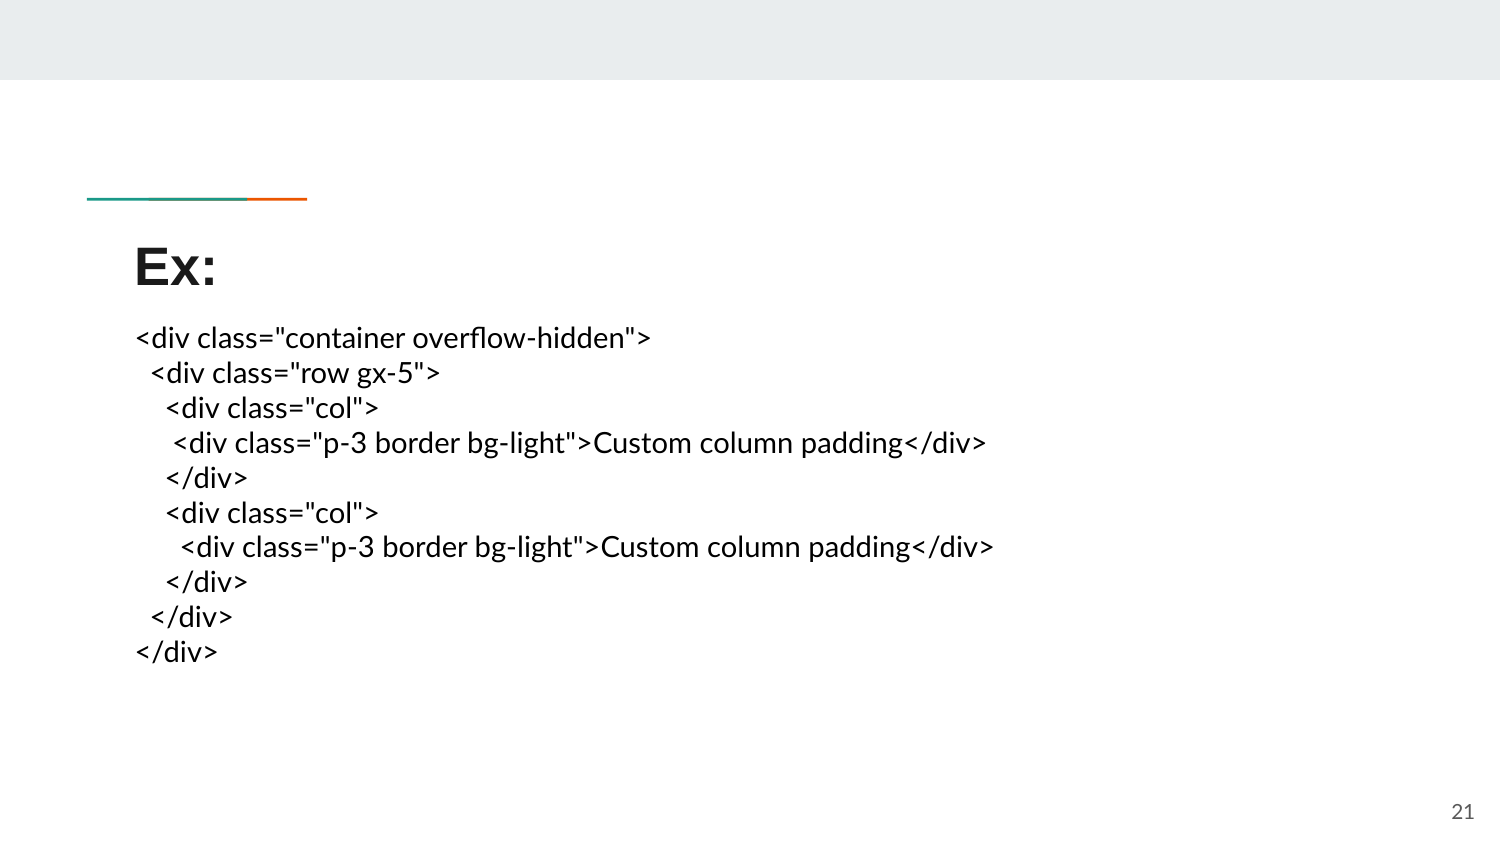

# Ex:
<div class="container overflow-hidden">
  <div class="row gx-5">
    <div class="col">
     <div class="p-3 border bg-light">Custom column padding</div>
    </div>
    <div class="col">
      <div class="p-3 border bg-light">Custom column padding</div>
    </div>
  </div>
</div>

21